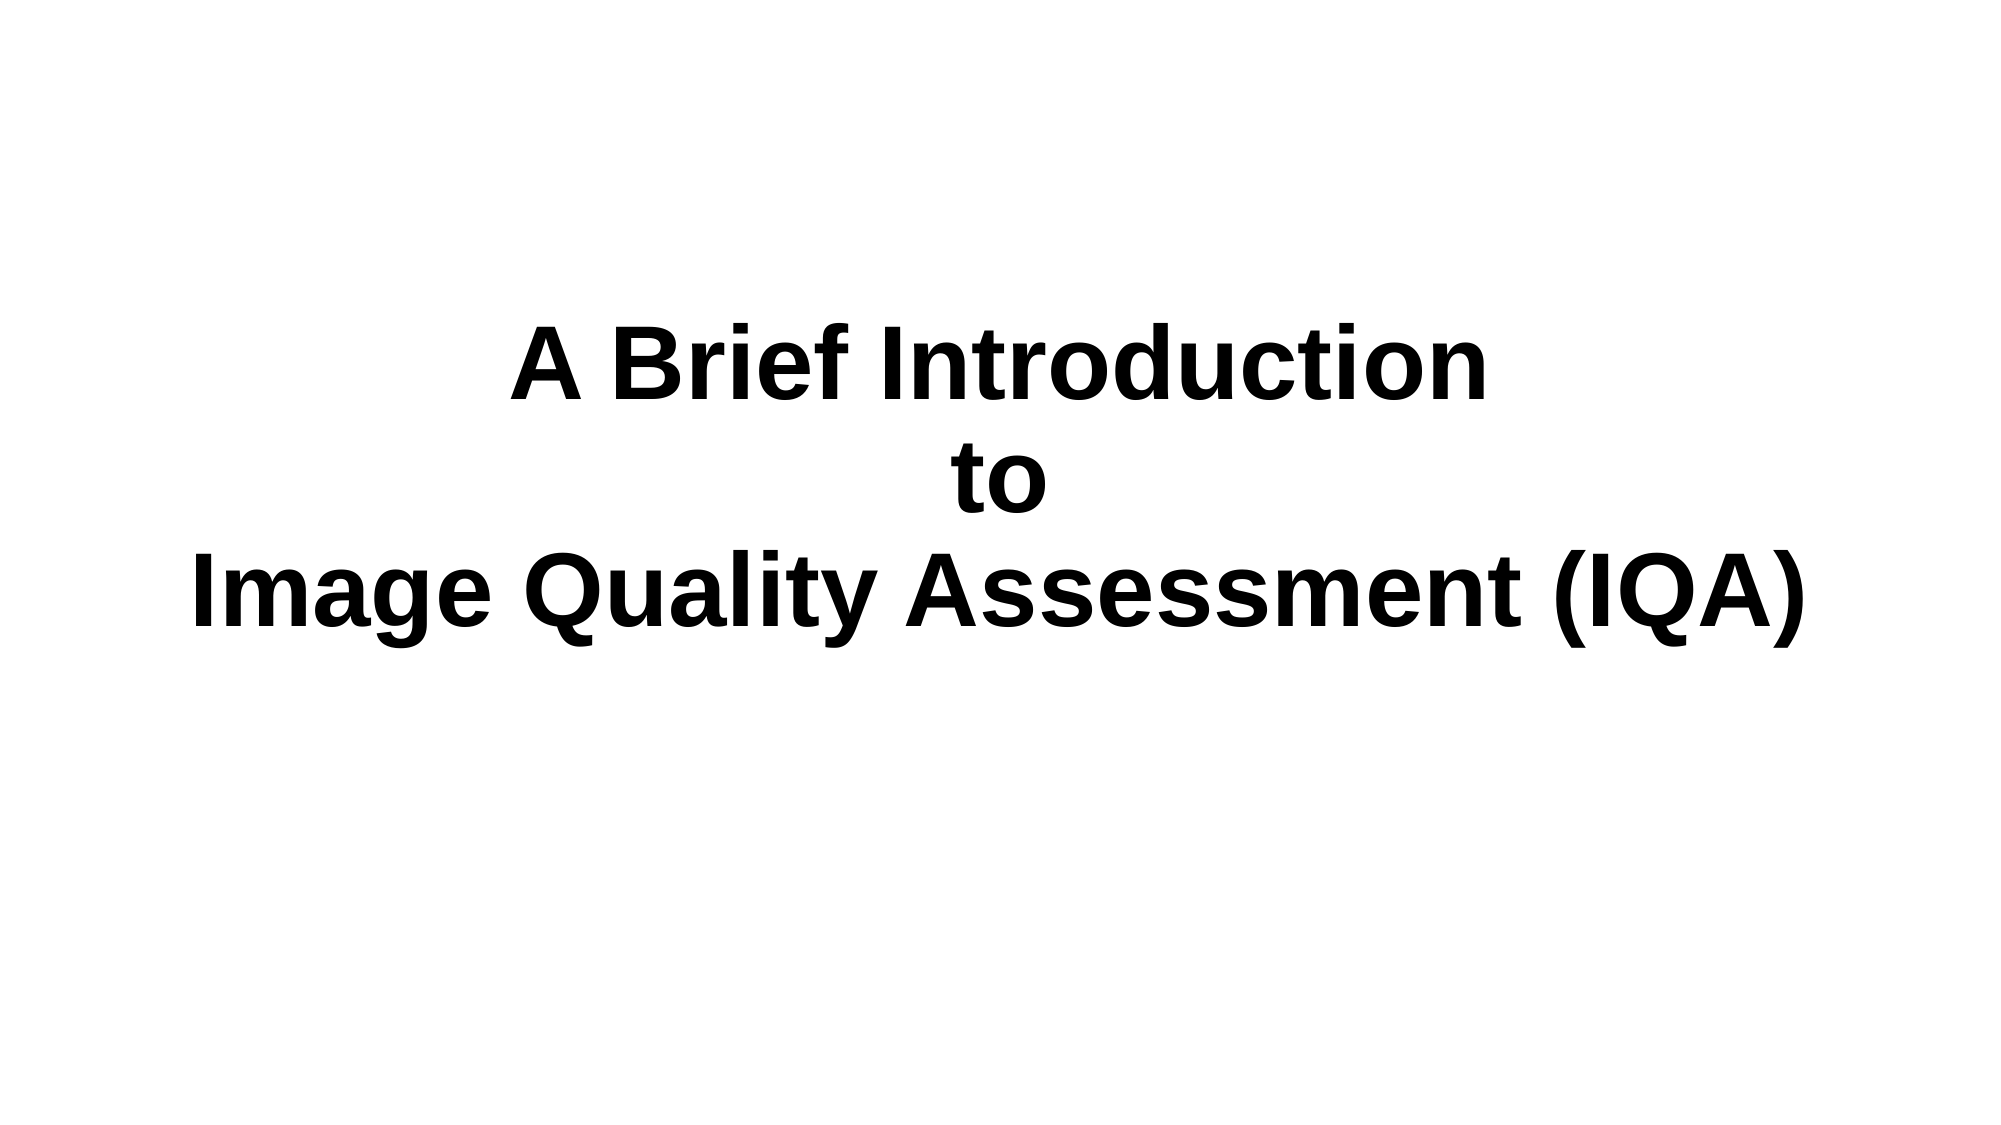

# A Brief Introduction to Image Quality Assessment (IQA)